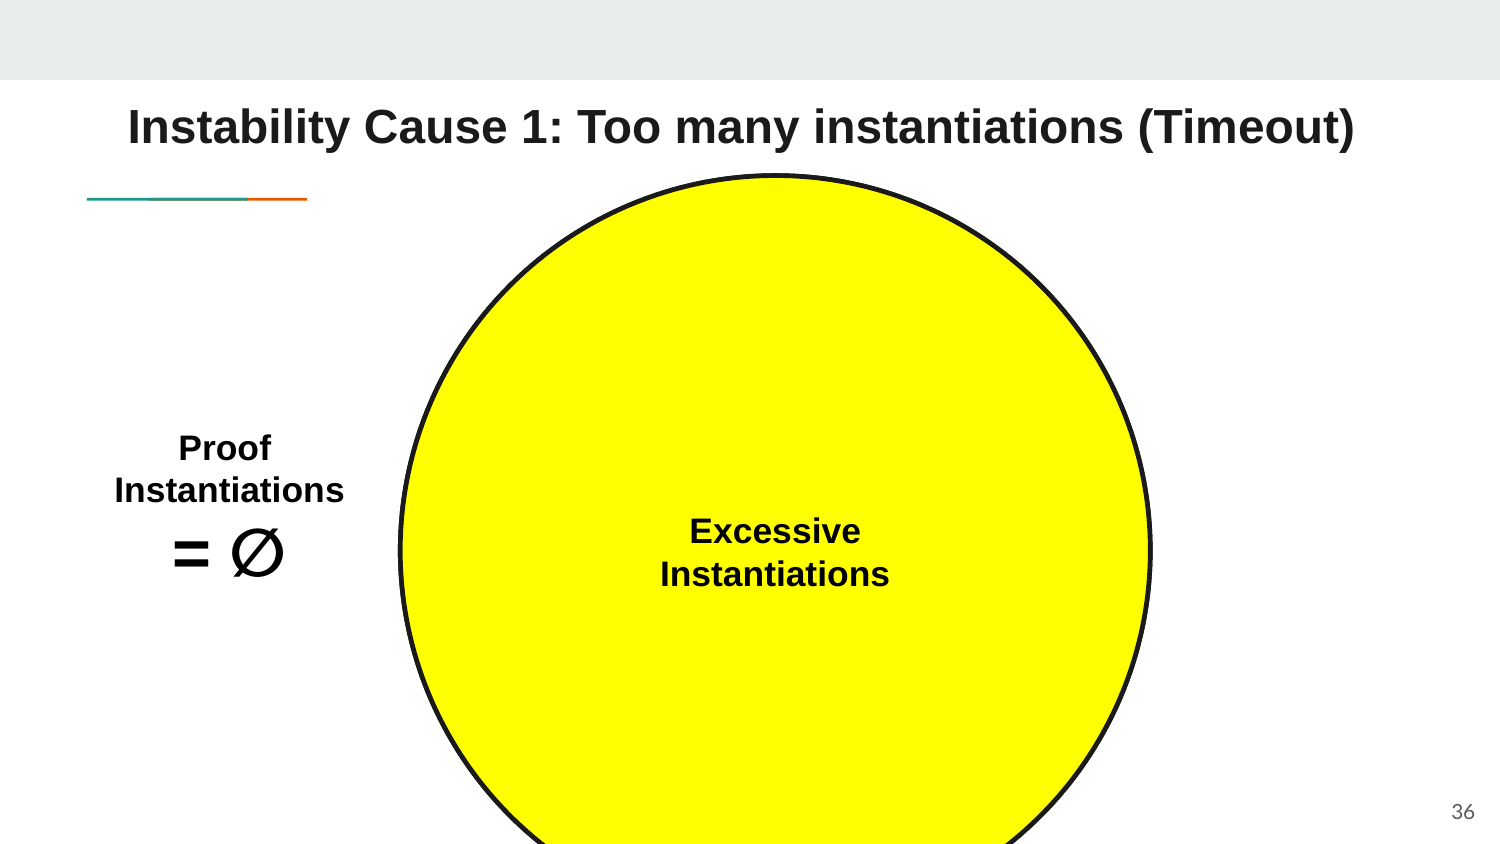

# Instability Cause 1: Too many instantiations (Timeout)
Solver-
Discovered
Instantiations
Excessive
Instantiations
Proof
Instantiations
= ∅
36